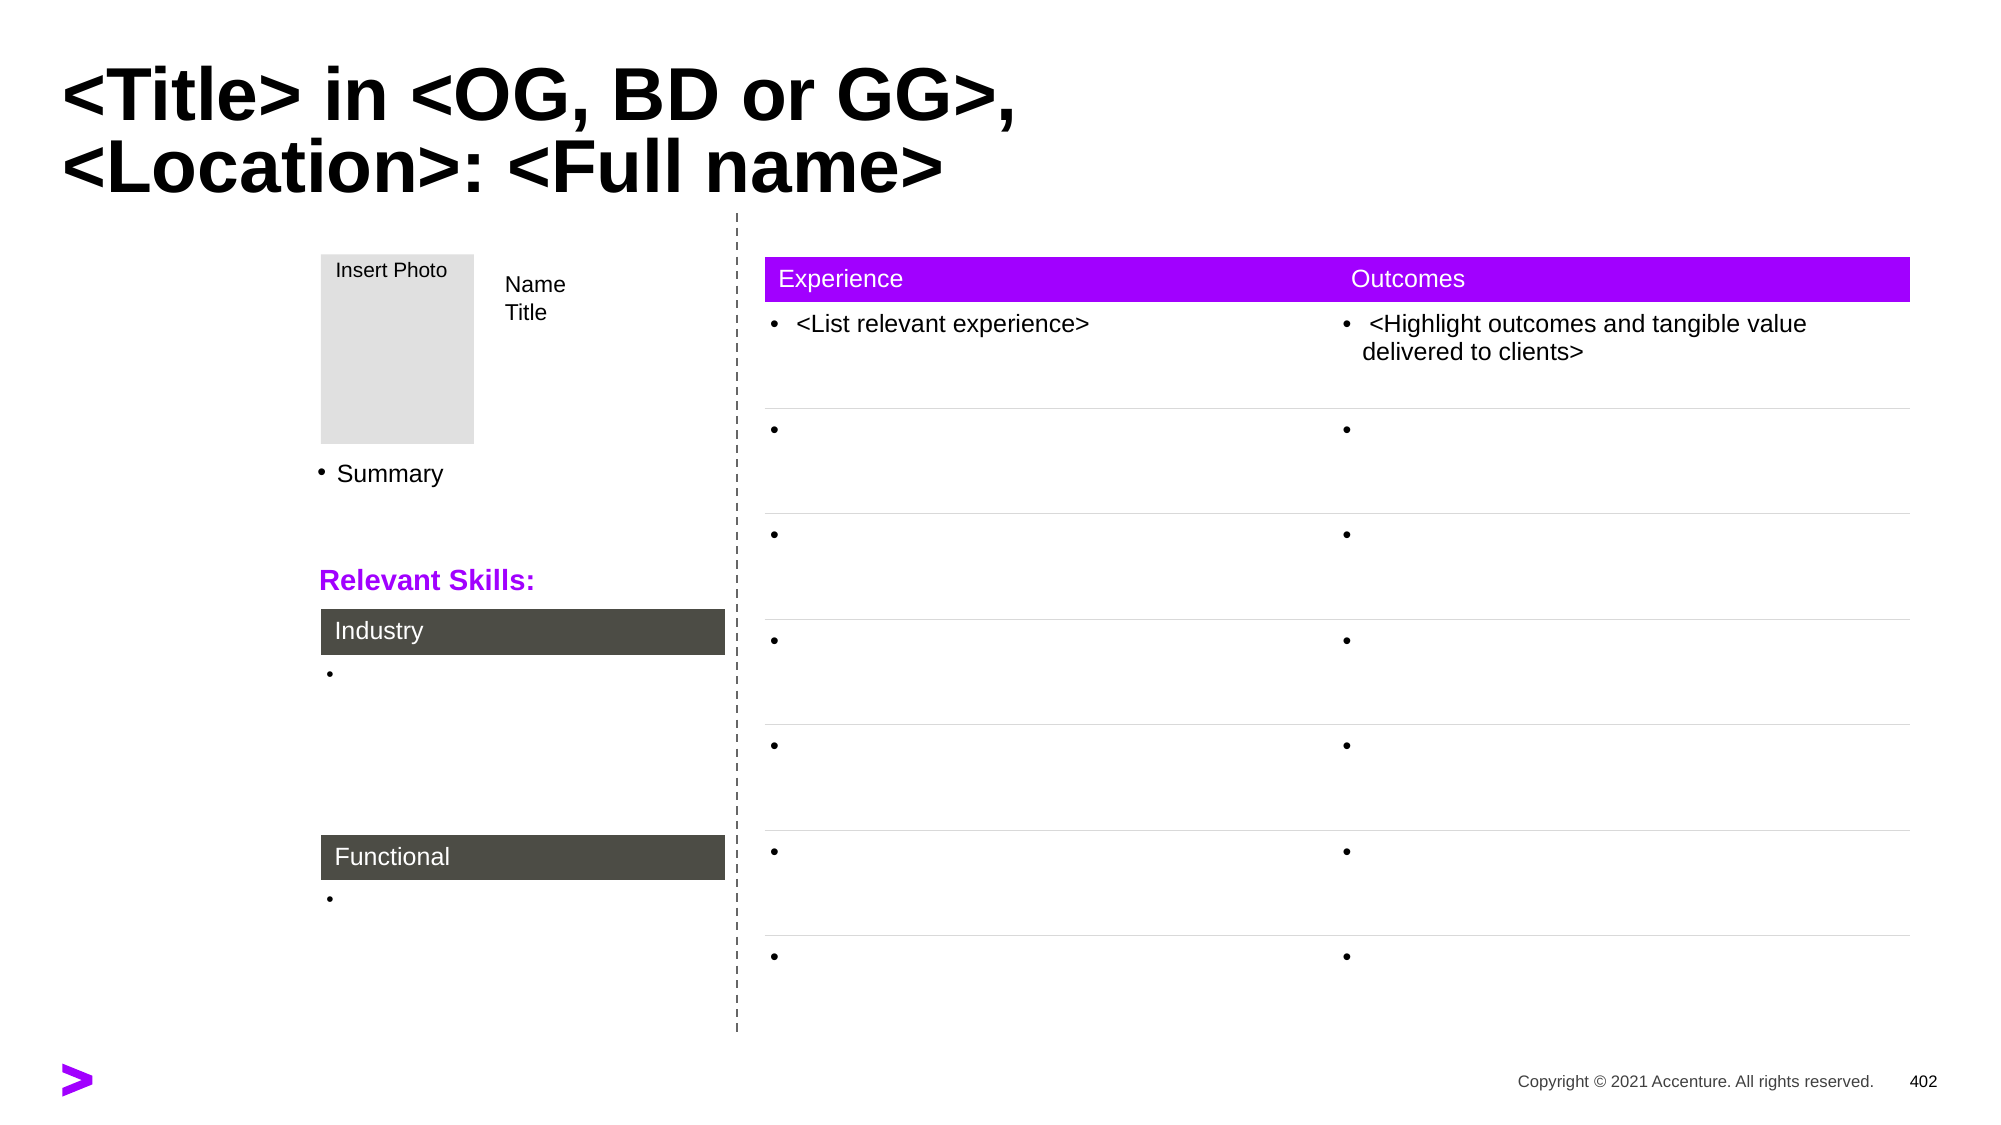

# <Title> in <OG, BD or GG>, <Location>: <Full name>
Insert Photo
| Experience | Outcomes |
| --- | --- |
| <List relevant experience> | <Highlight outcomes and tangible value delivered to clients> |
|  |  |
|  |  |
|  |  |
|  |  |
|  |  |
|  |  |
Name
Title
Summary
Relevant Skills:
| Industry |
| --- |
|  |
| Functional |
| --- |
|  |
Copyright © 2021 Accenture. All rights reserved.
402